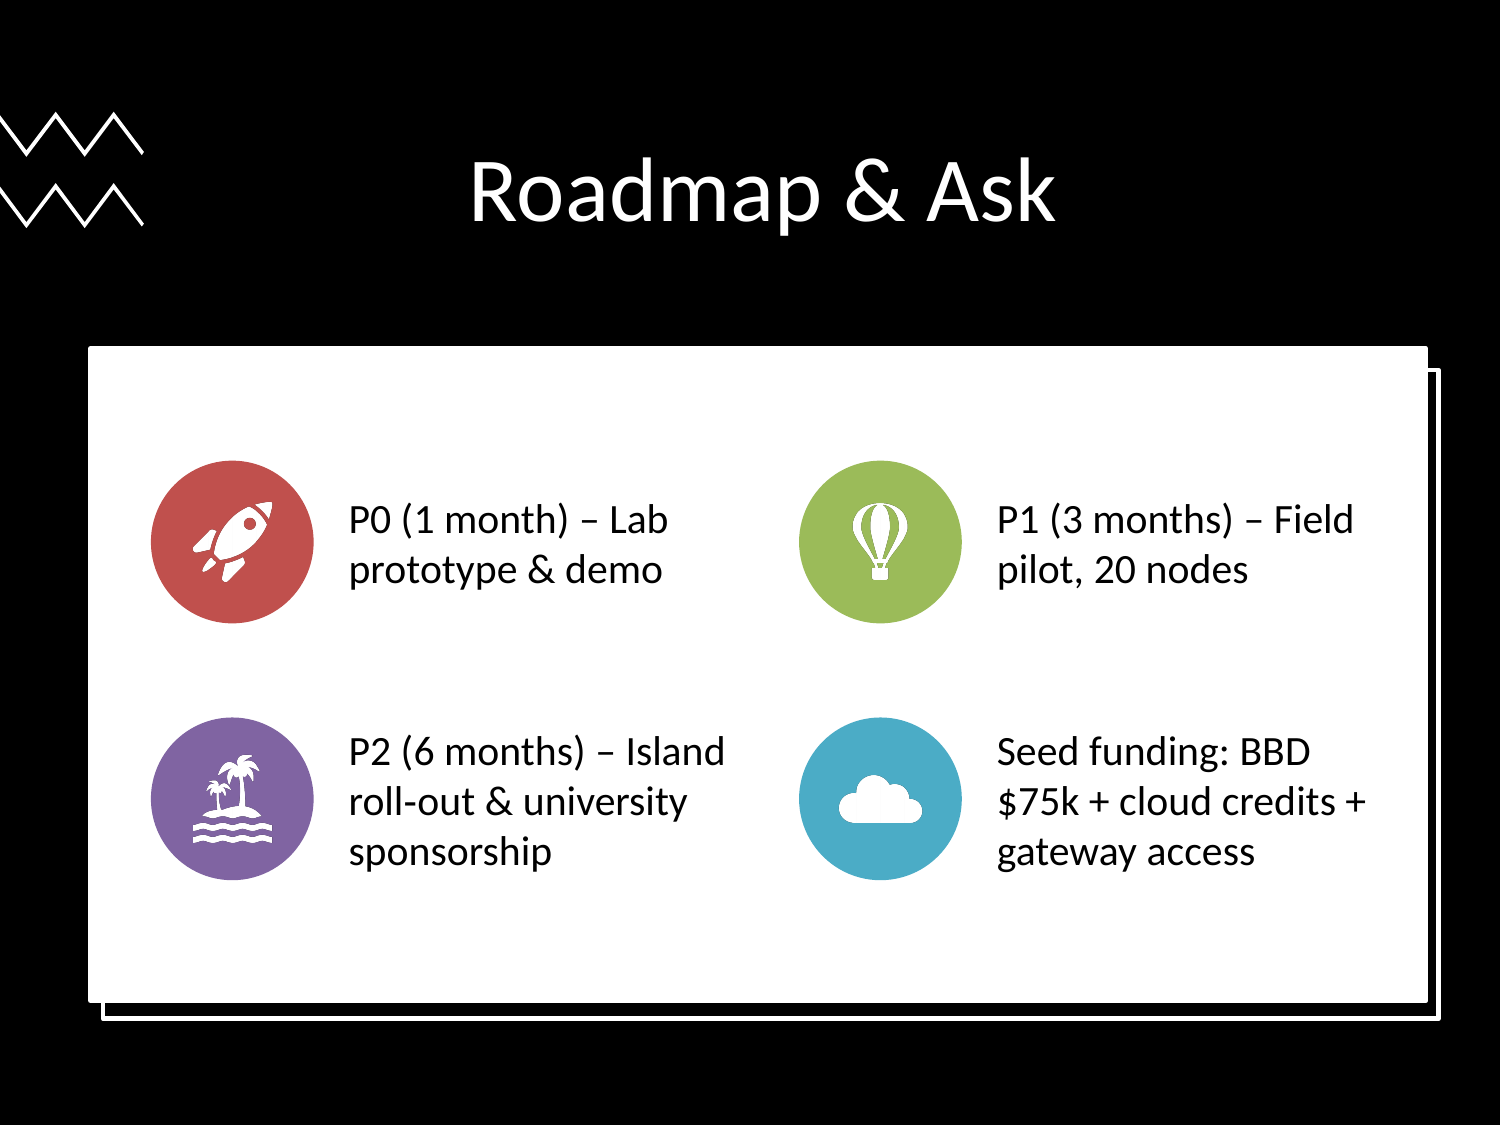

# Roadmap & Ask

P0 (1 month) – Lab prototype & demo
P1 (3 months) – Field pilot, 20 nodes
P2 (6 months) – Island roll‑out & university sponsorship
Seed funding: BBD $75k + cloud credits + gateway access